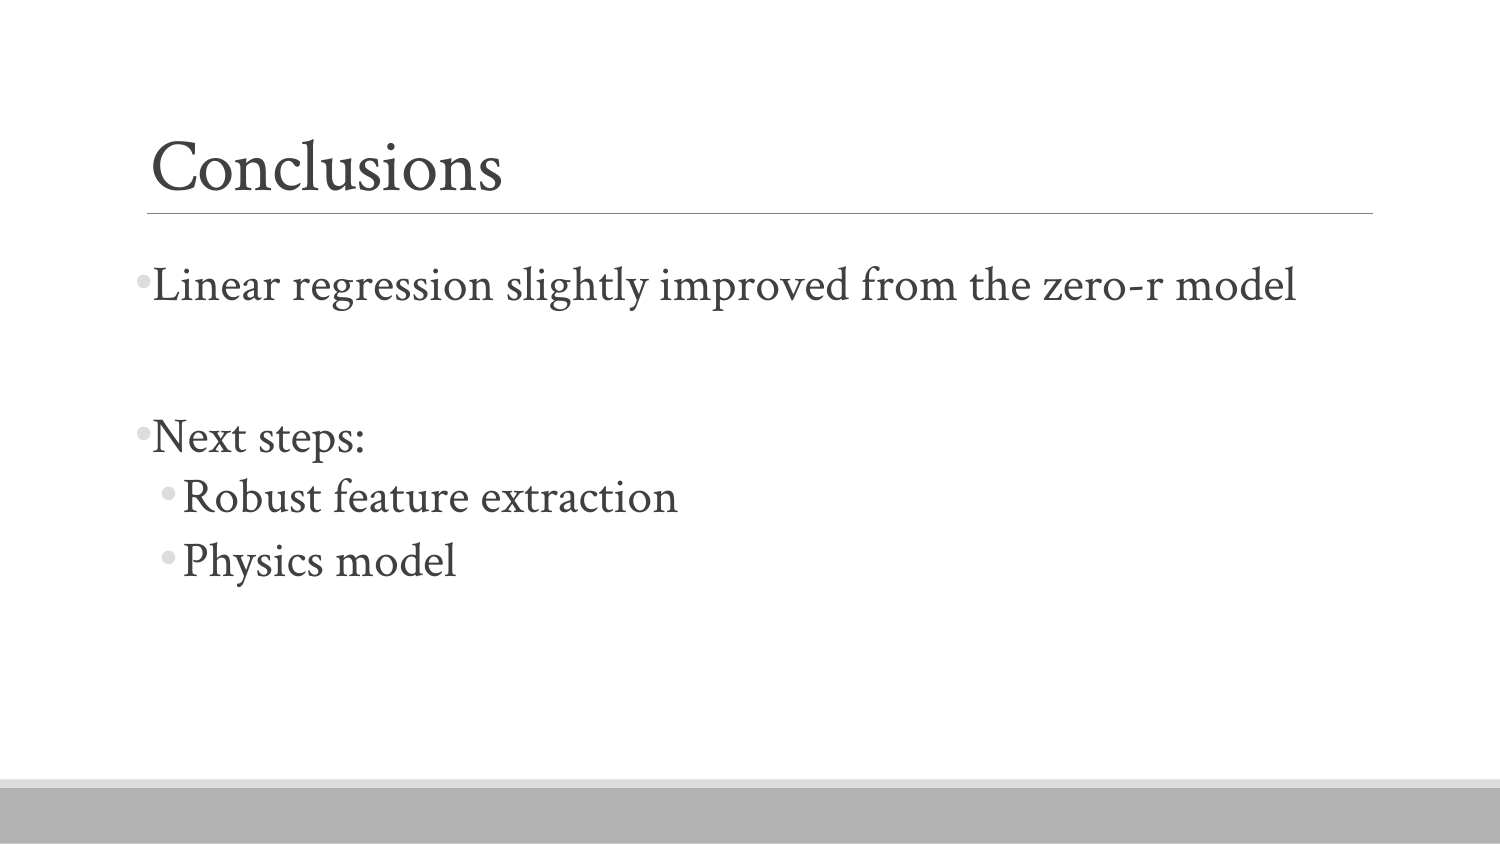

# Conclusions
Linear regression slightly improved from the zero-r model

Next steps:
Robust feature extraction
Physics model